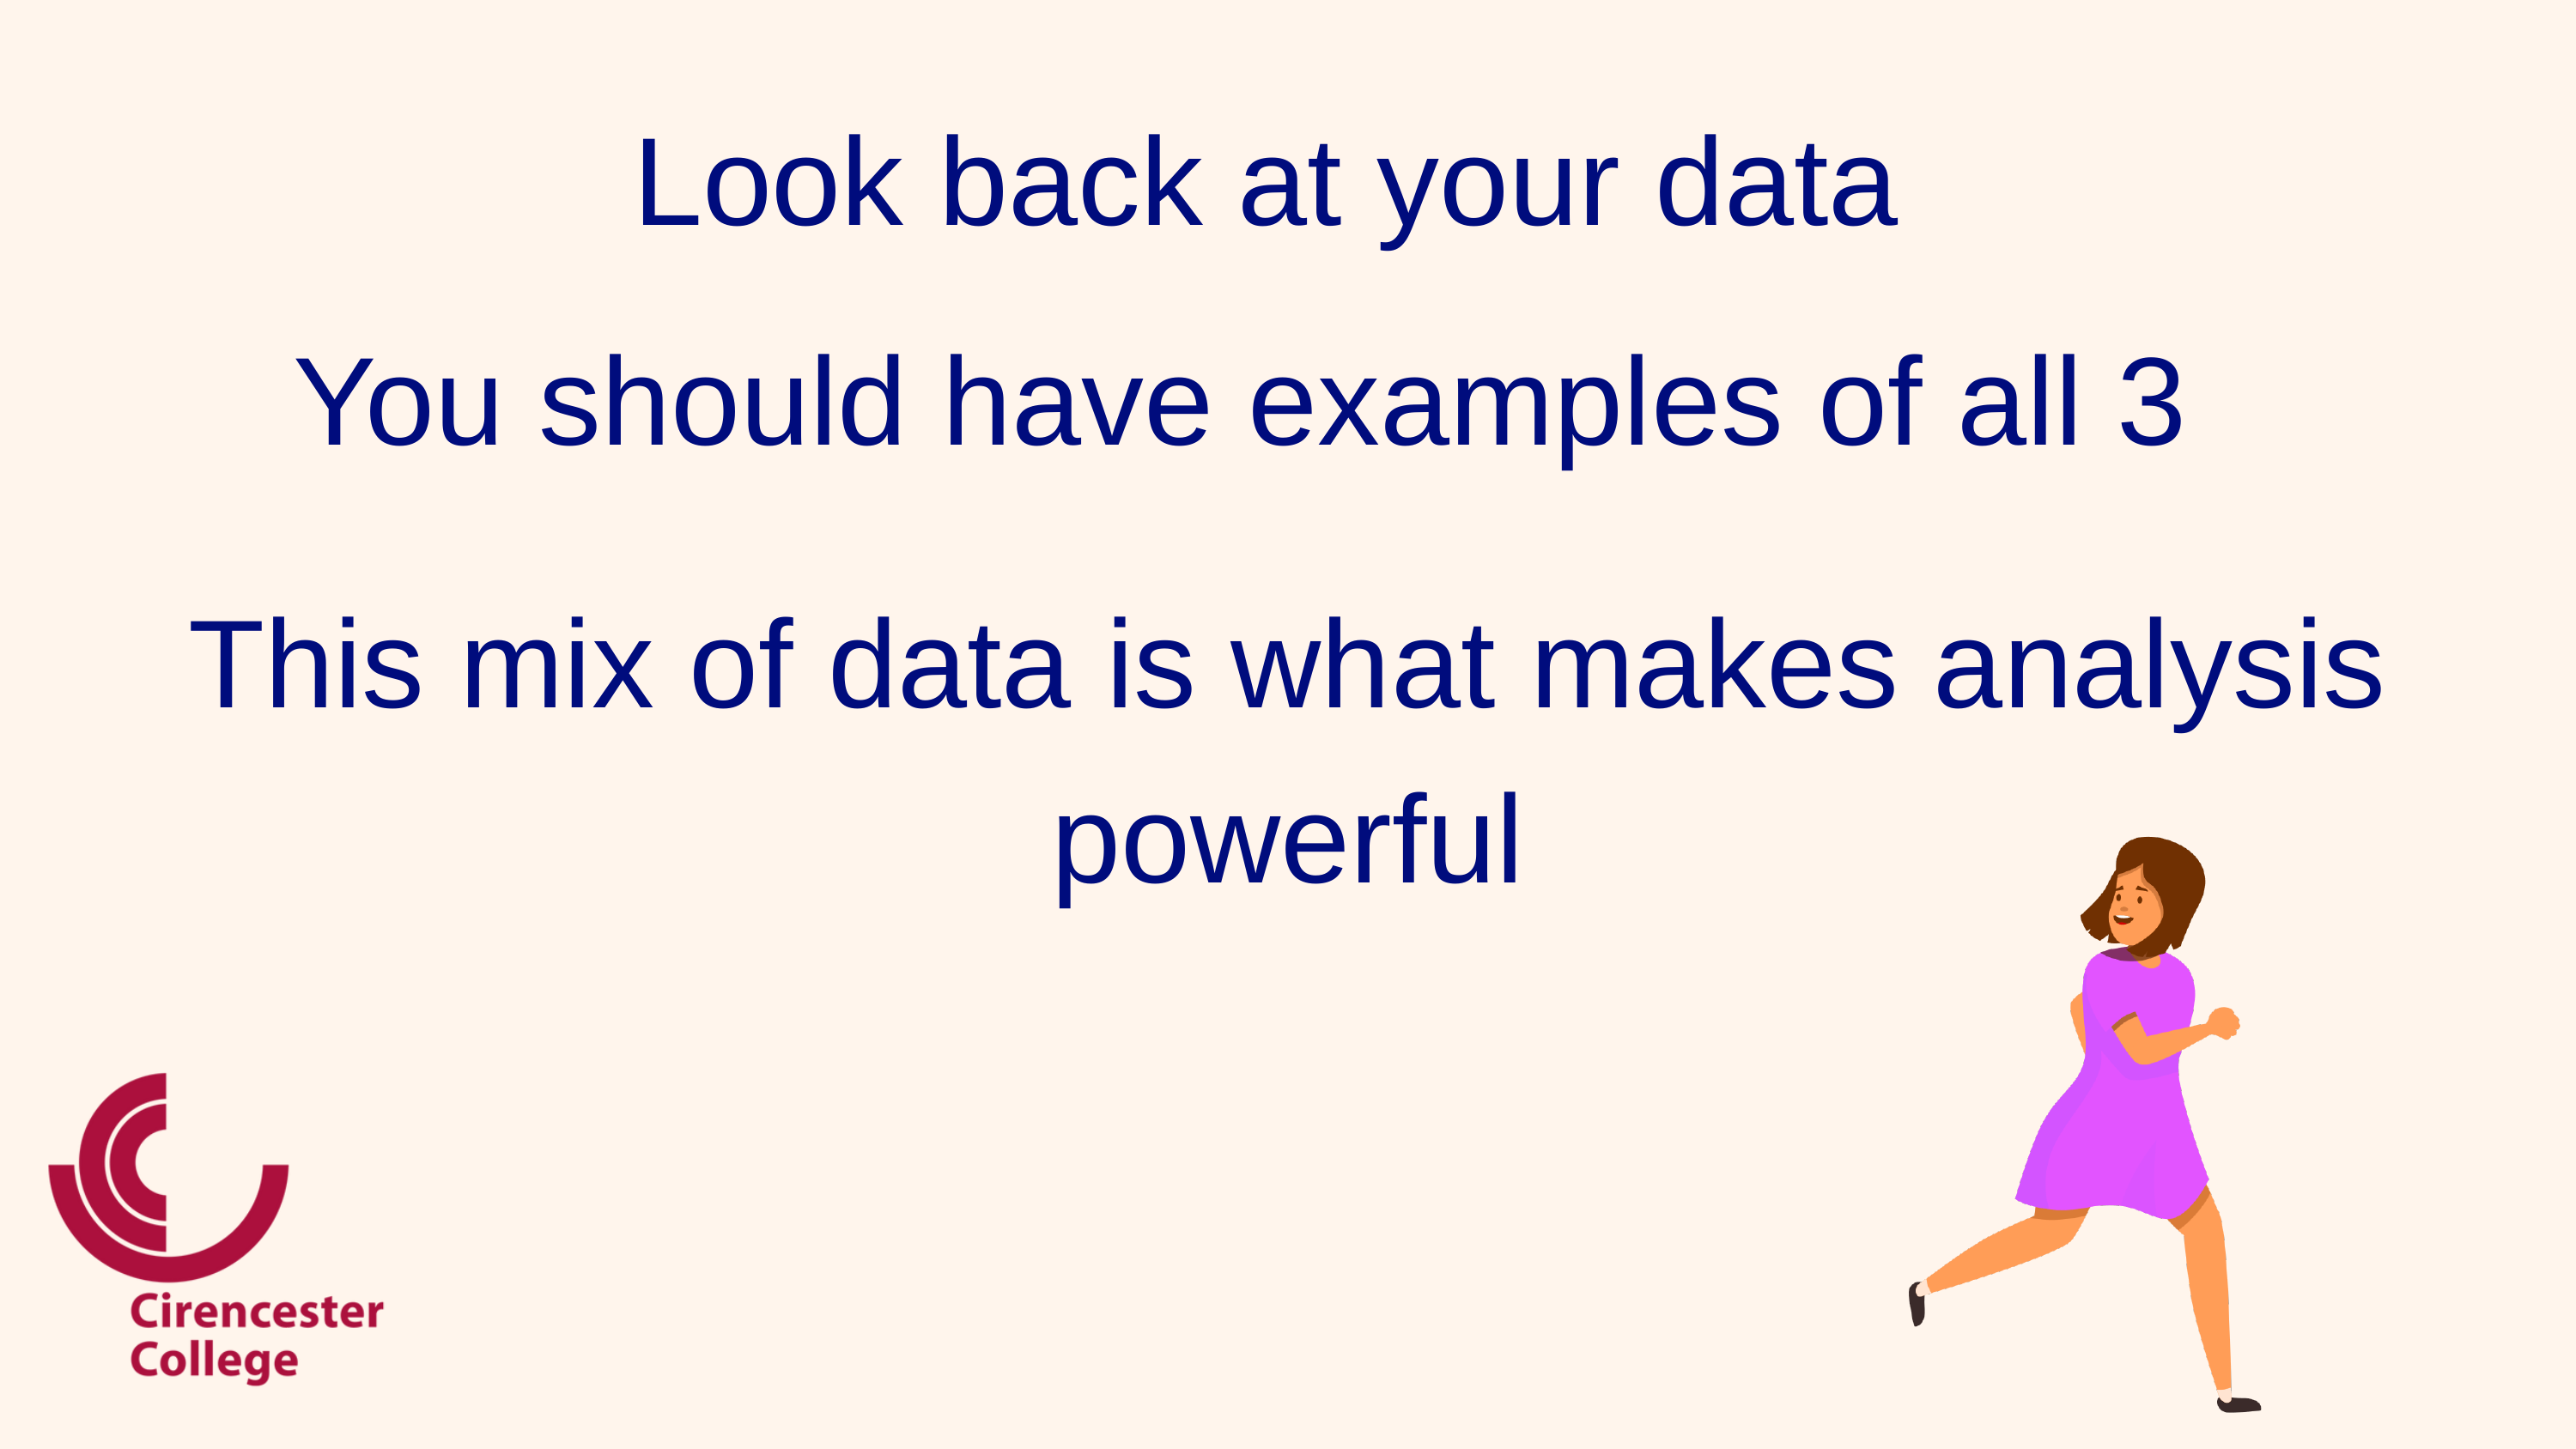

Look back at your data
You should have examples of all 3
This mix of data is what makes analysis powerful